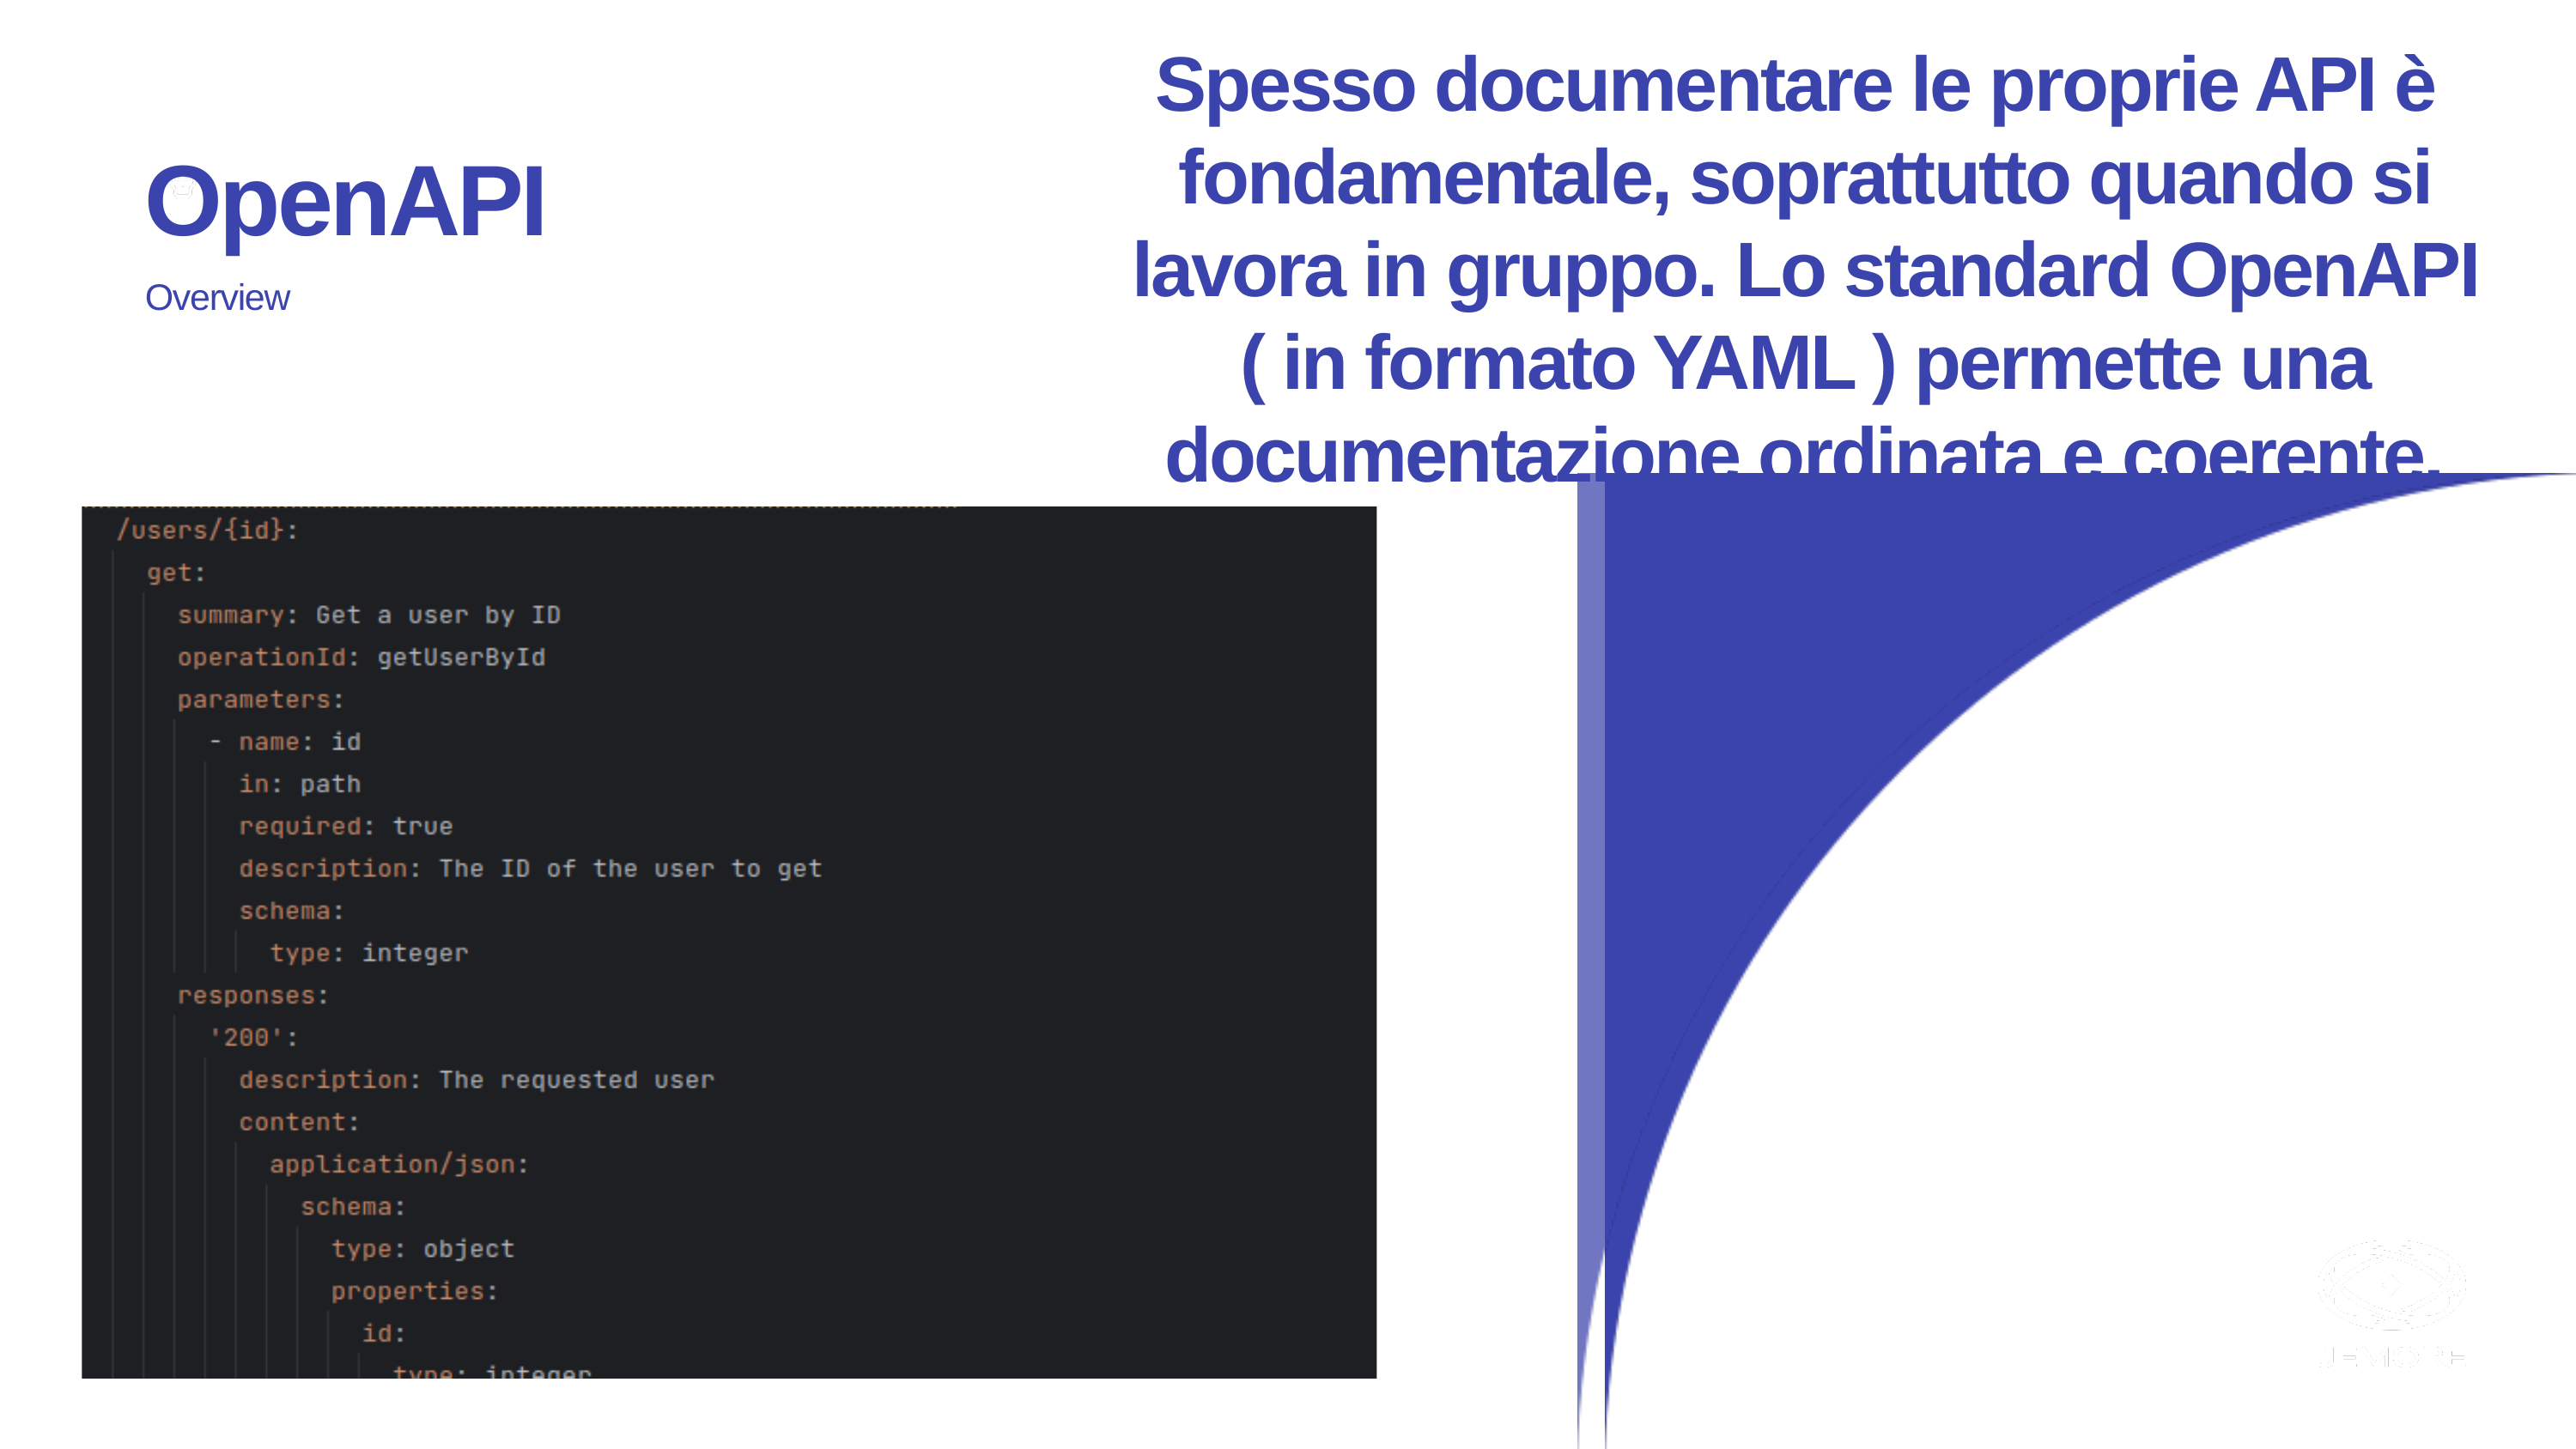

Spesso documentare le proprie API è  fondamentale, soprattutto quando si lavora in gruppo. Lo standard OpenAPI ( in formato YAML ) permette una documentazione ordinata e coerente.
OpenAPI
Overview